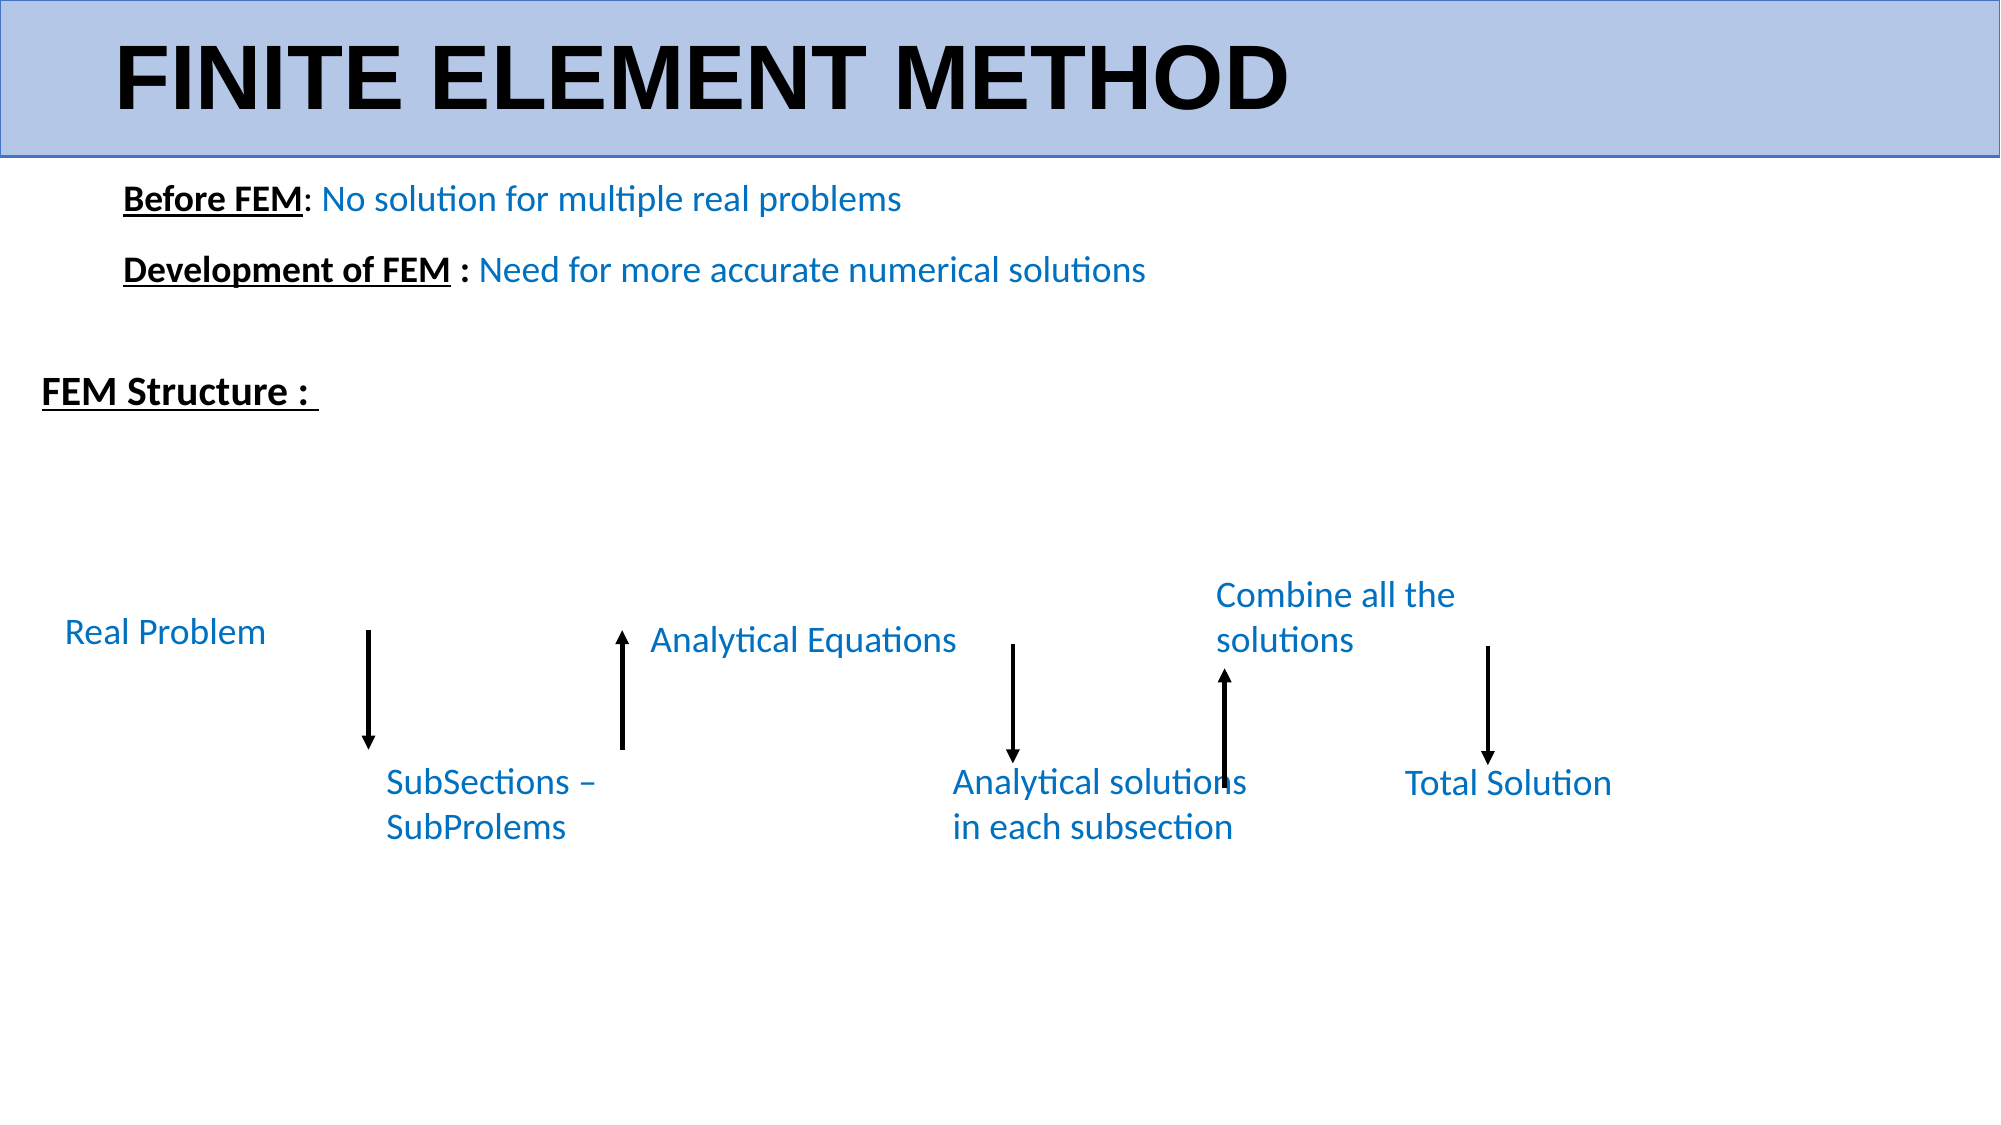

FINITE ELEMENT METHOD
Before FEM: No solution for multiple real problems
Development of FEM : Need for more accurate numerical solutions
FEM Structure :
Combine all the solutions
Real Problem
Analytical Equations
SubSections – SubProlems
Analytical solutions in each subsection
Total Solution